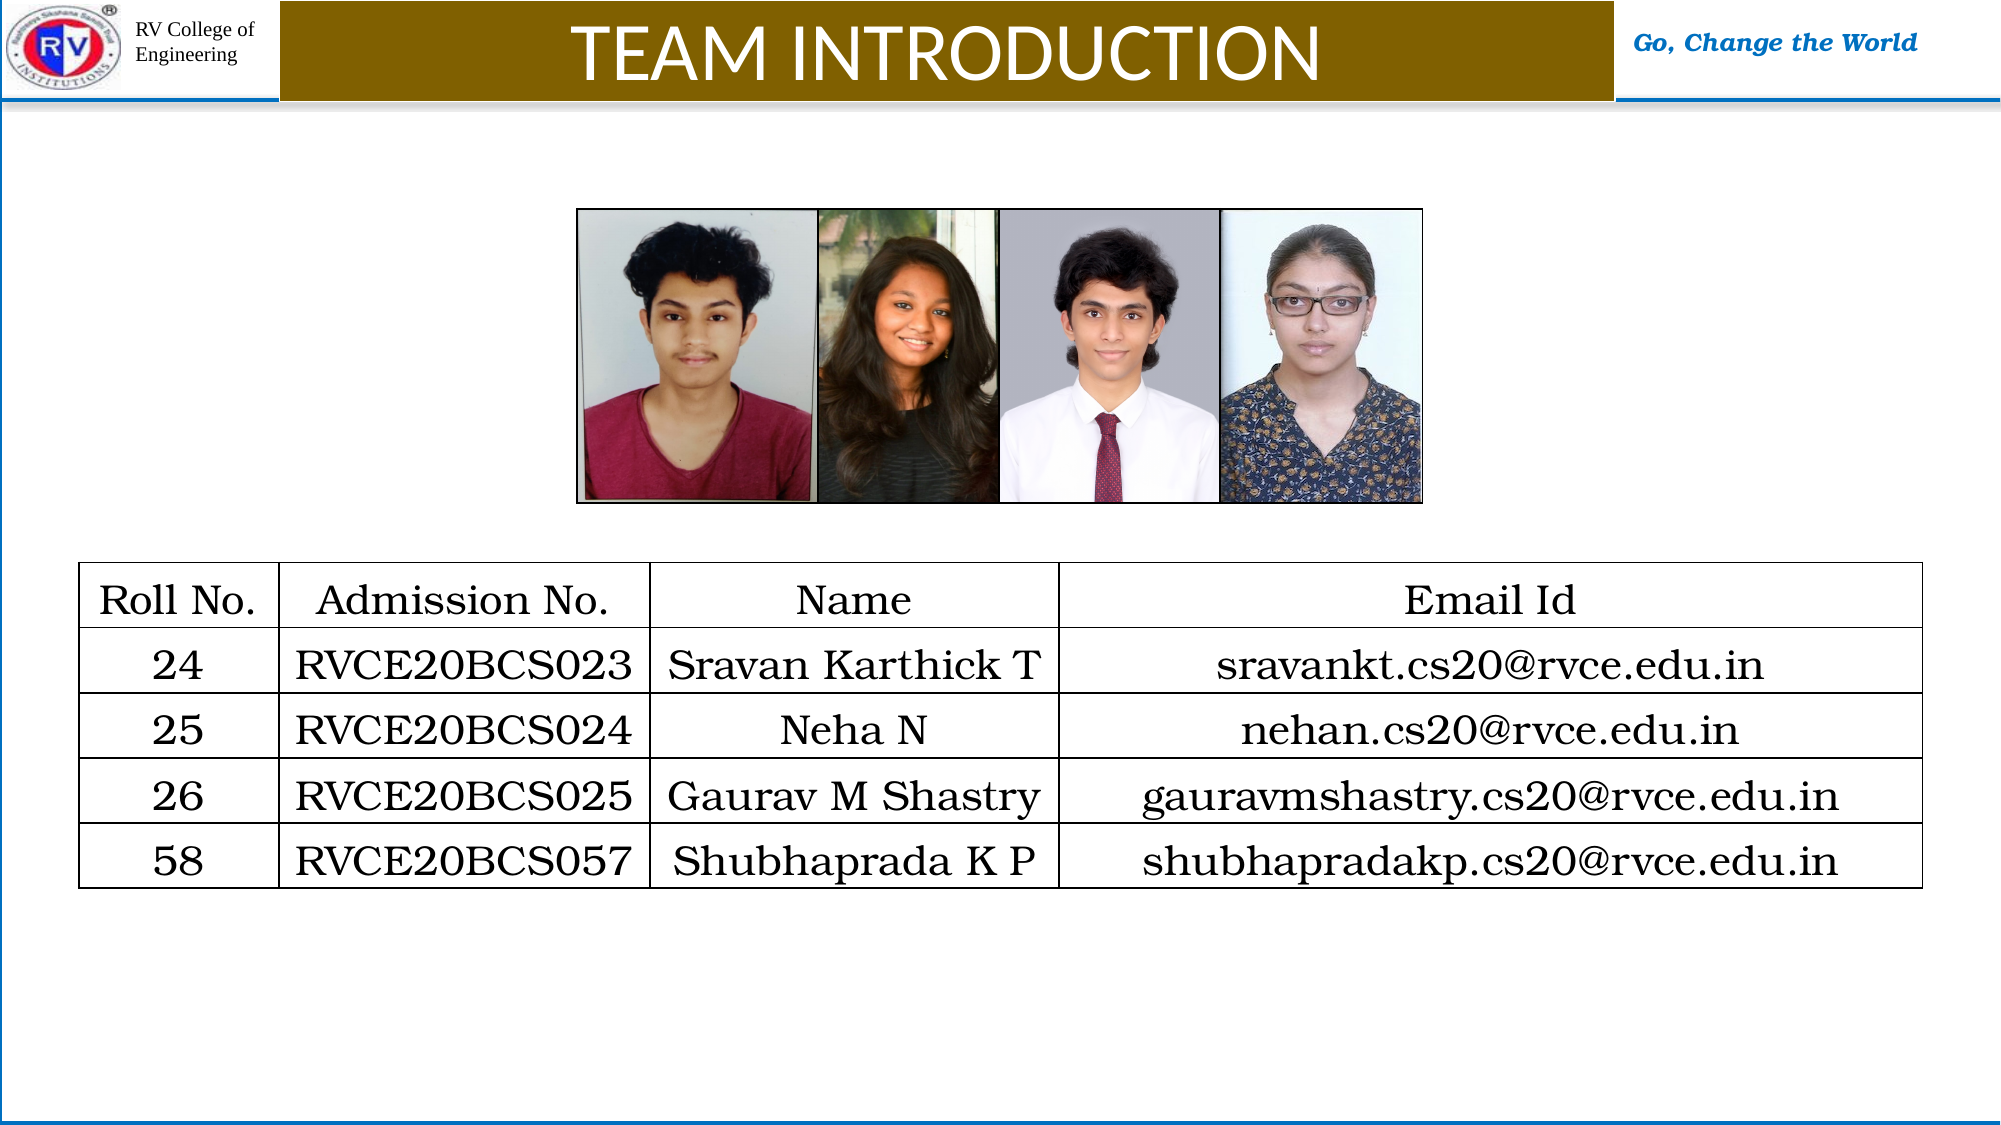

TEAM INTRODUCTION
|  |  |  |  |
| --- | --- | --- | --- |
| Roll No. | Admission No. | Name | Email Id |
| --- | --- | --- | --- |
| 24 | RVCE20BCS023 | Sravan Karthick T | sravankt.cs20@rvce.edu.in |
| 25 | RVCE20BCS024 | Neha N | nehan.cs20@rvce.edu.in |
| 26 | RVCE20BCS025 | Gaurav M Shastry | gauravmshastry.cs20@rvce.edu.in |
| 58 | RVCE20BCS057 | Shubhaprada K P | shubhapradakp.cs20@rvce.edu.in |